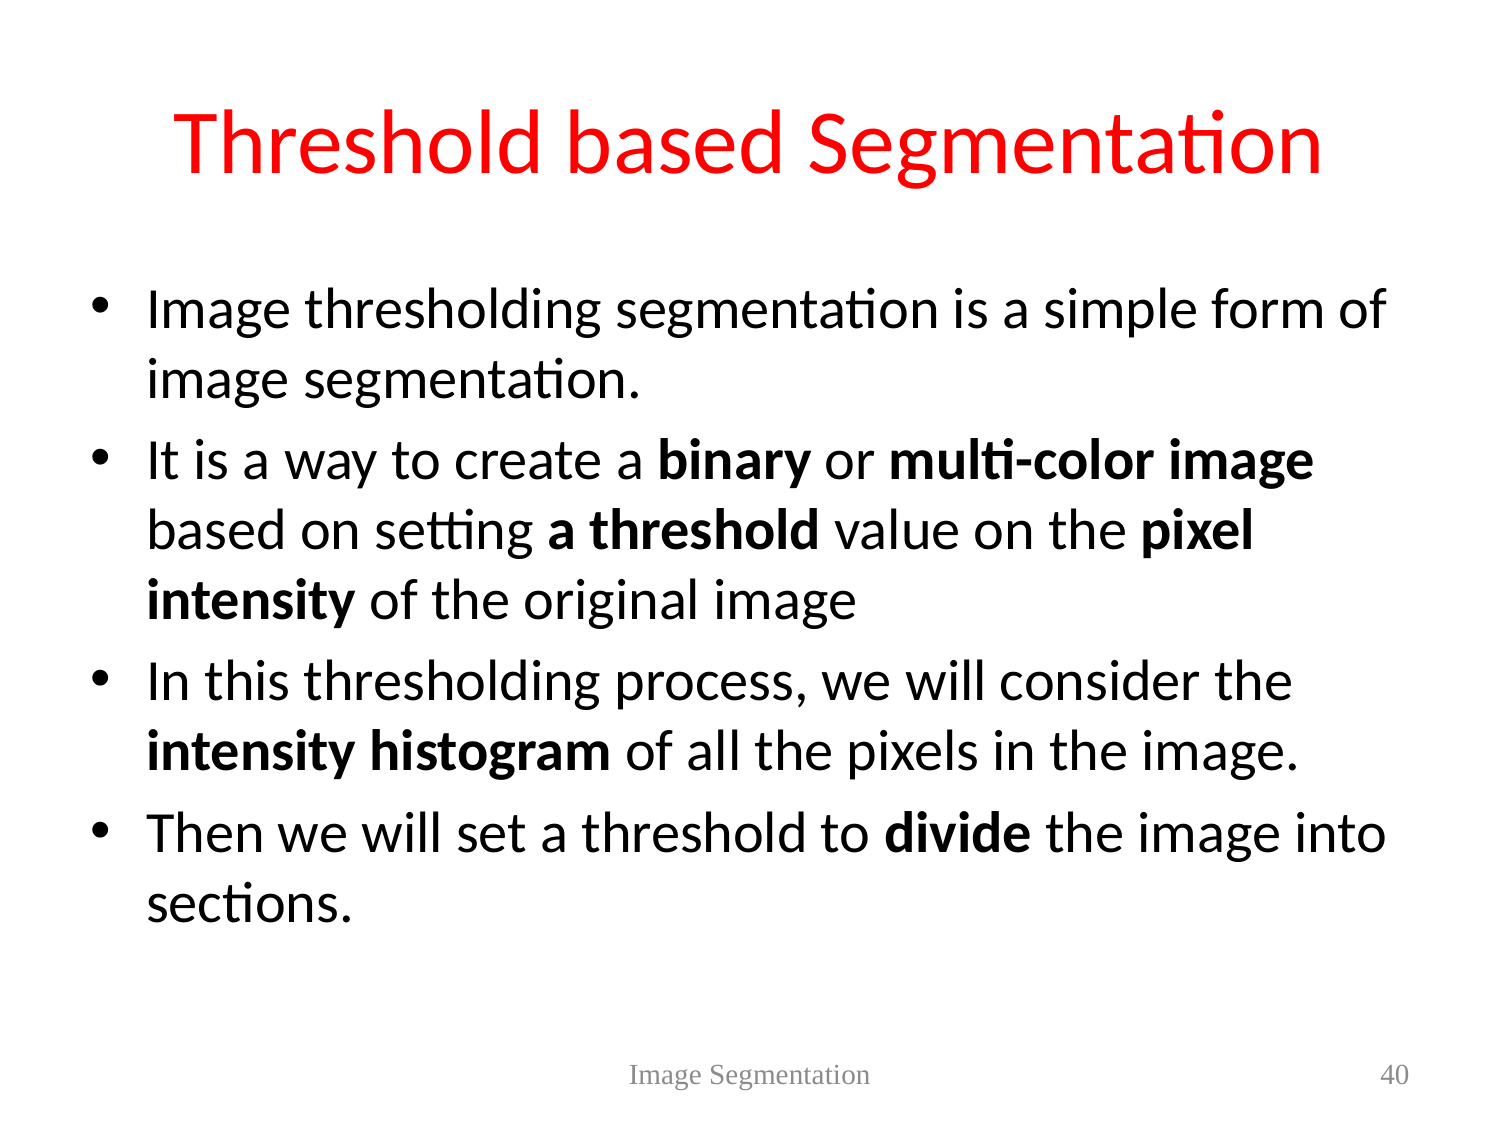

# Threshold based Segmentation
Image thresholding segmentation is a simple form of image segmentation.
It is a way to create a binary or multi-color image based on setting a threshold value on the pixel intensity of the original image
In this thresholding process, we will consider the intensity histogram of all the pixels in the image.
Then we will set a threshold to divide the image into sections.
Image Segmentation
40